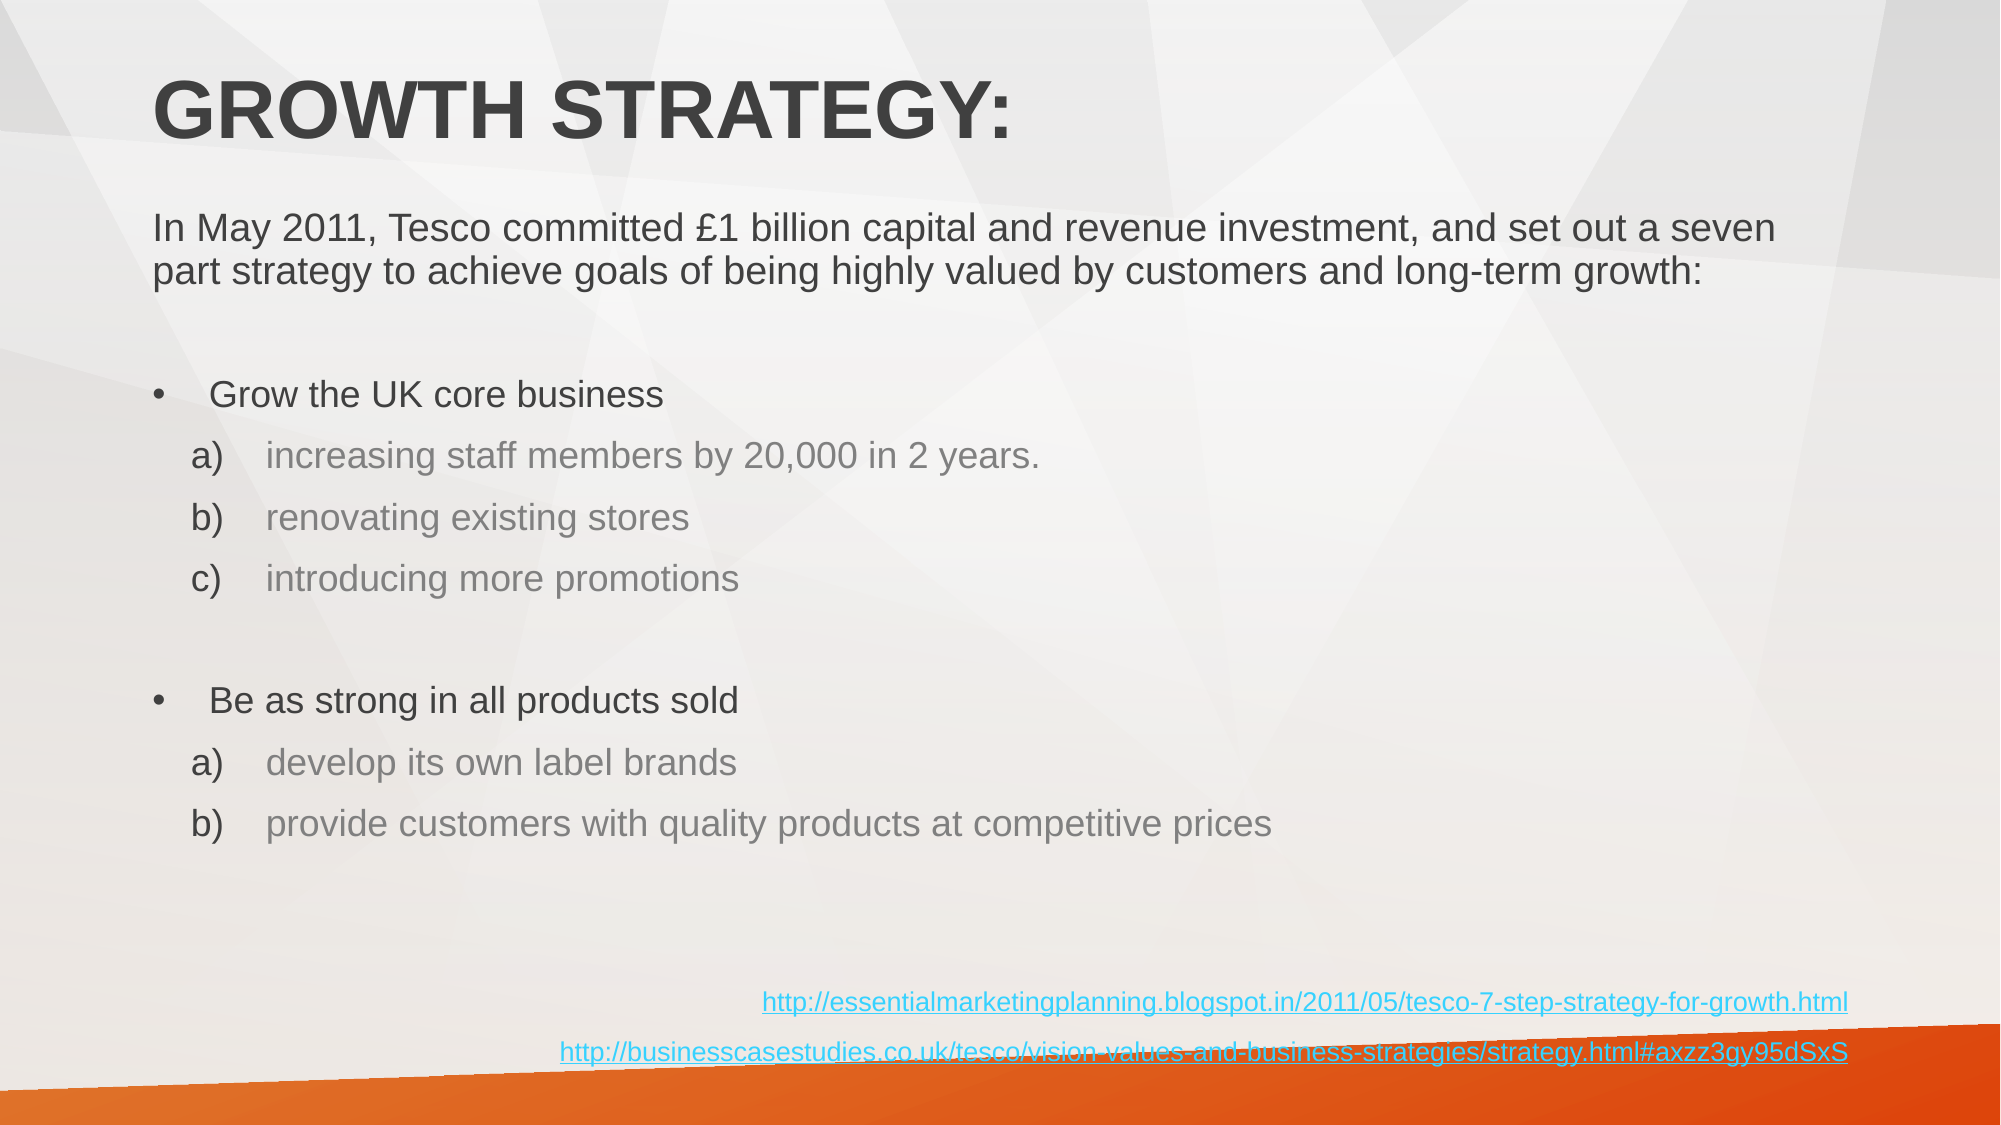

# GROWTH STRATEGY:
In May 2011, Tesco committed £1 billion capital and revenue investment, and set out a seven part strategy to achieve goals of being highly valued by customers and long-term growth:

Grow the UK core business
increasing staff members by 20,000 in 2 years.
renovating existing stores
introducing more promotions

Be as strong in all products sold
develop its own label brands
provide customers with quality products at competitive prices

http://essentialmarketingplanning.blogspot.in/2011/05/tesco-7-step-strategy-for-growth.html
http://businesscasestudies.co.uk/tesco/vision-values-and-business-strategies/strategy.html#axzz3gy95dSxS